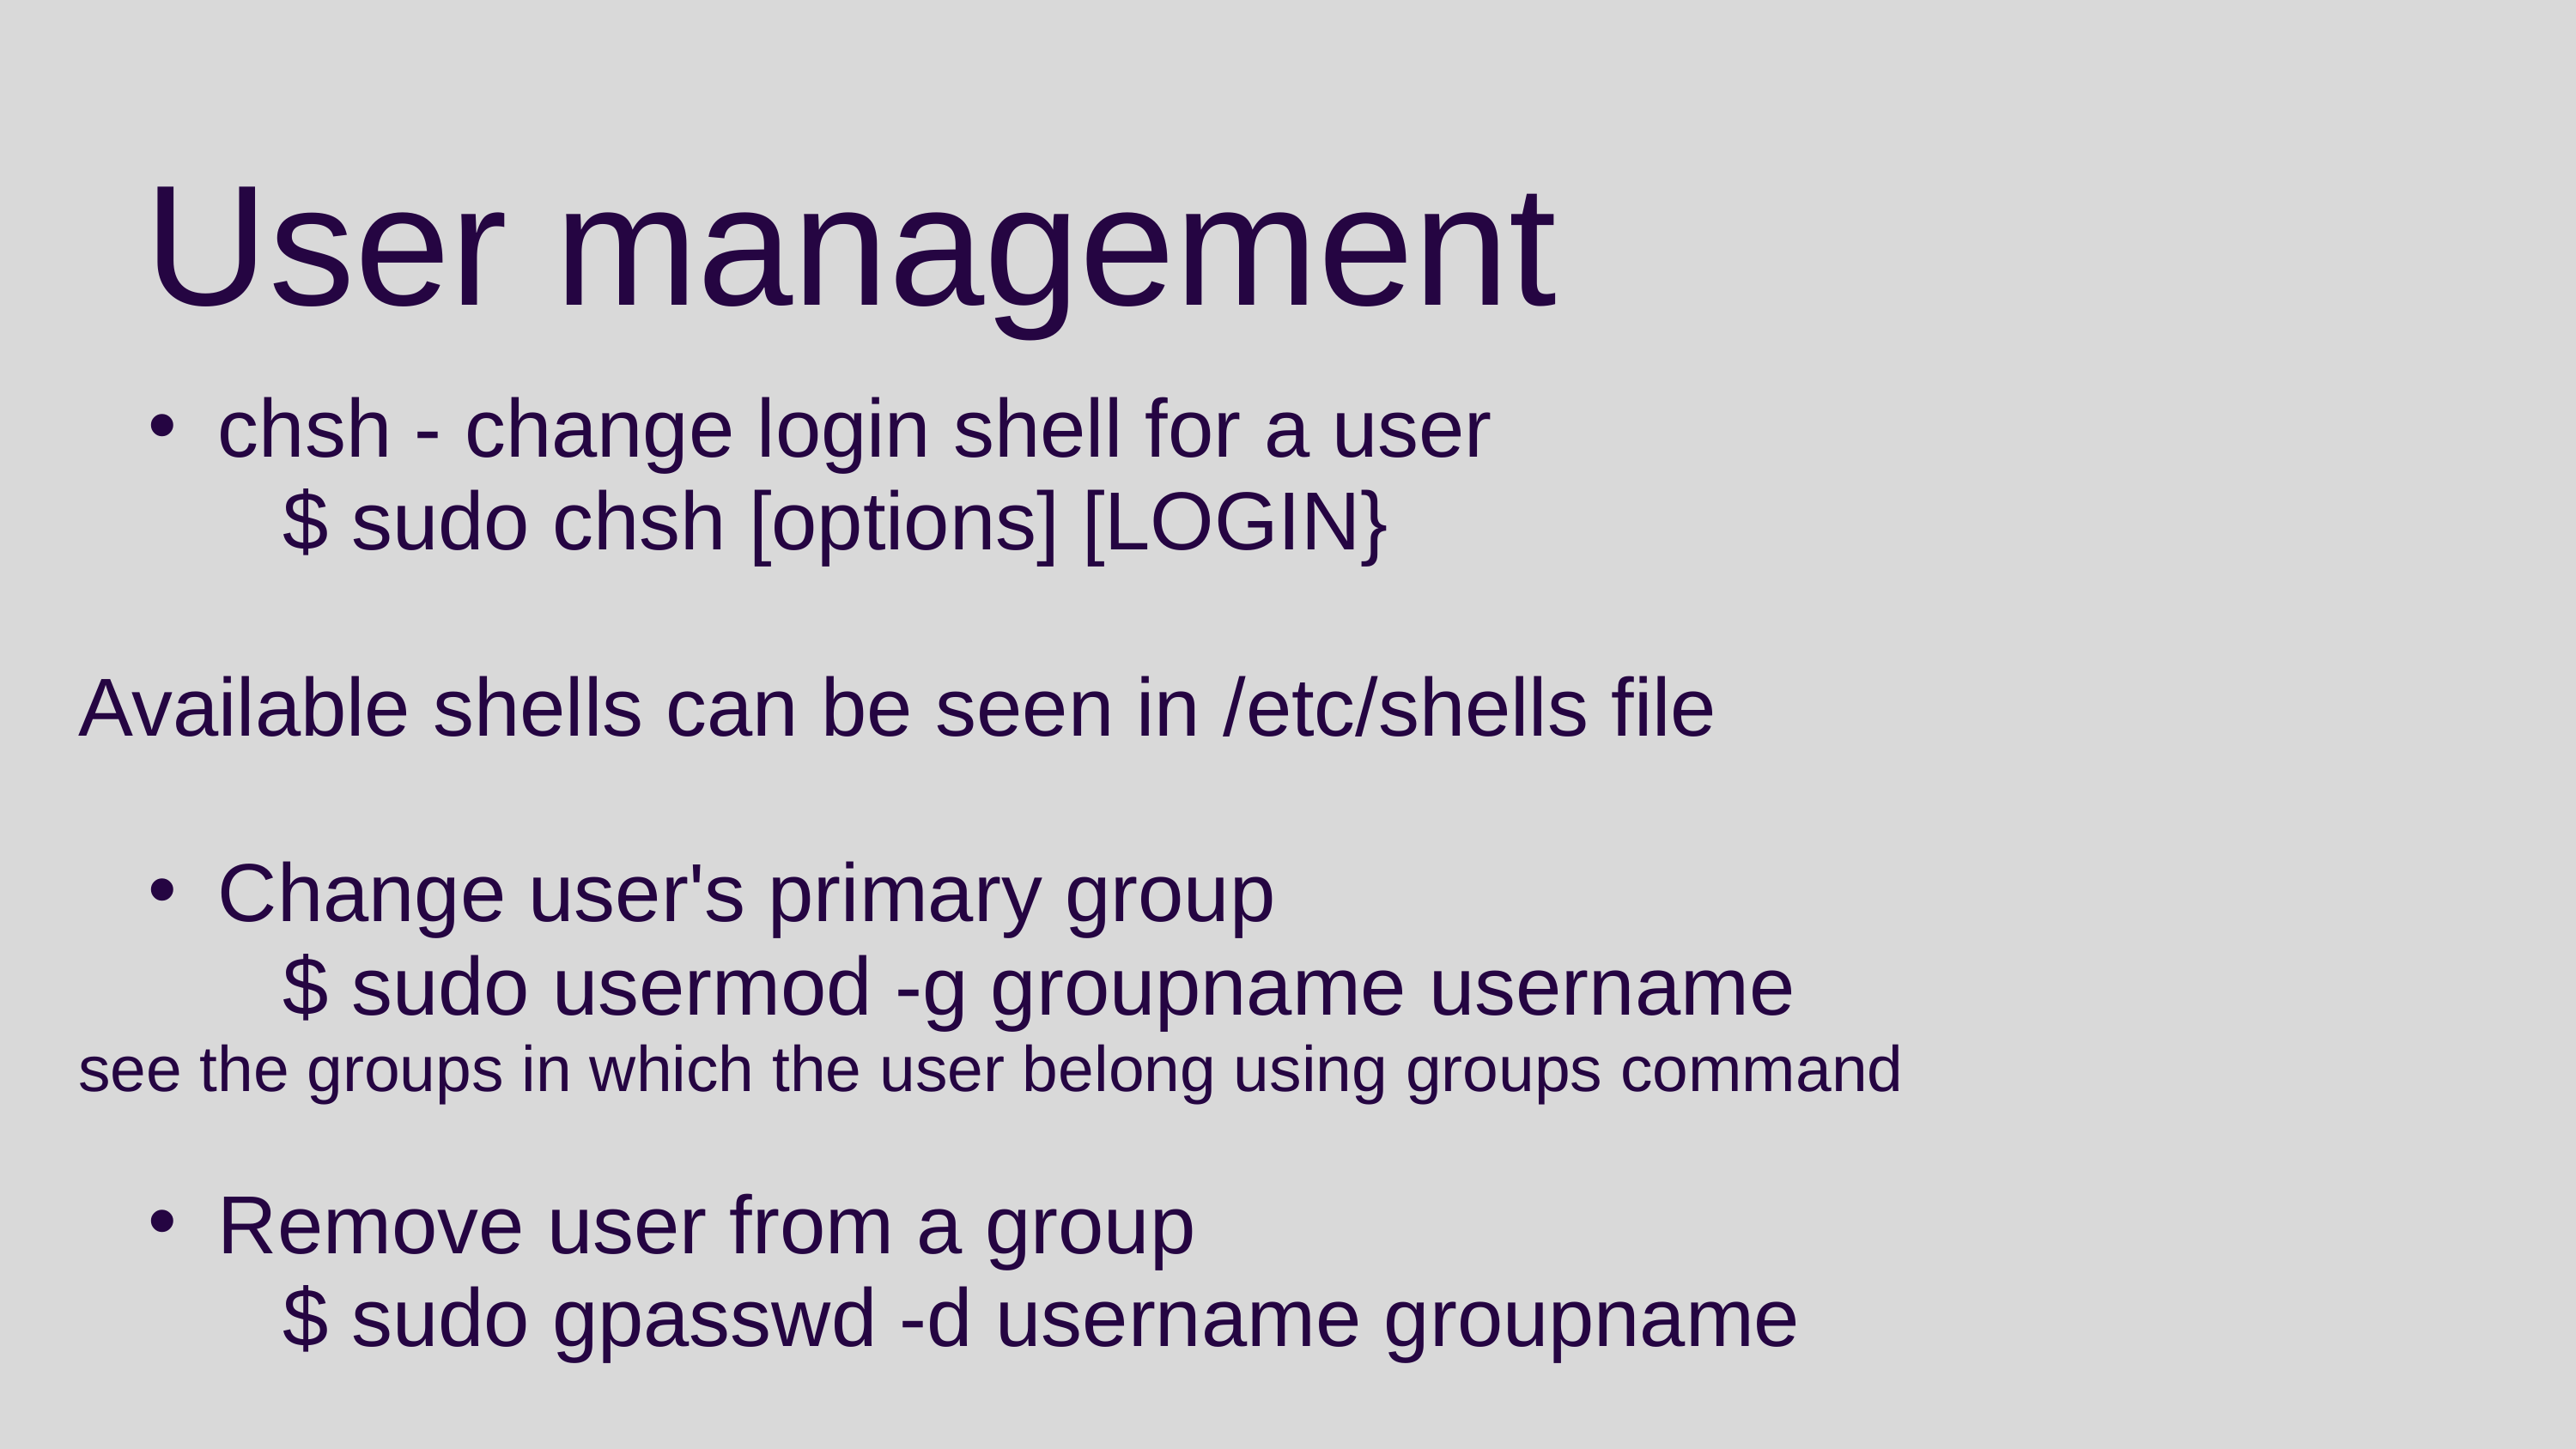

User management
chsh - change login shell for a user
         $ sudo chsh [options] [LOGIN}

Available shells can be seen in /etc/shells file

Change user's primary group
         $ sudo usermod -g groupname username
see the groups in which the user belong using groups command

Remove user from a group
         $ sudo gpasswd -d username groupname